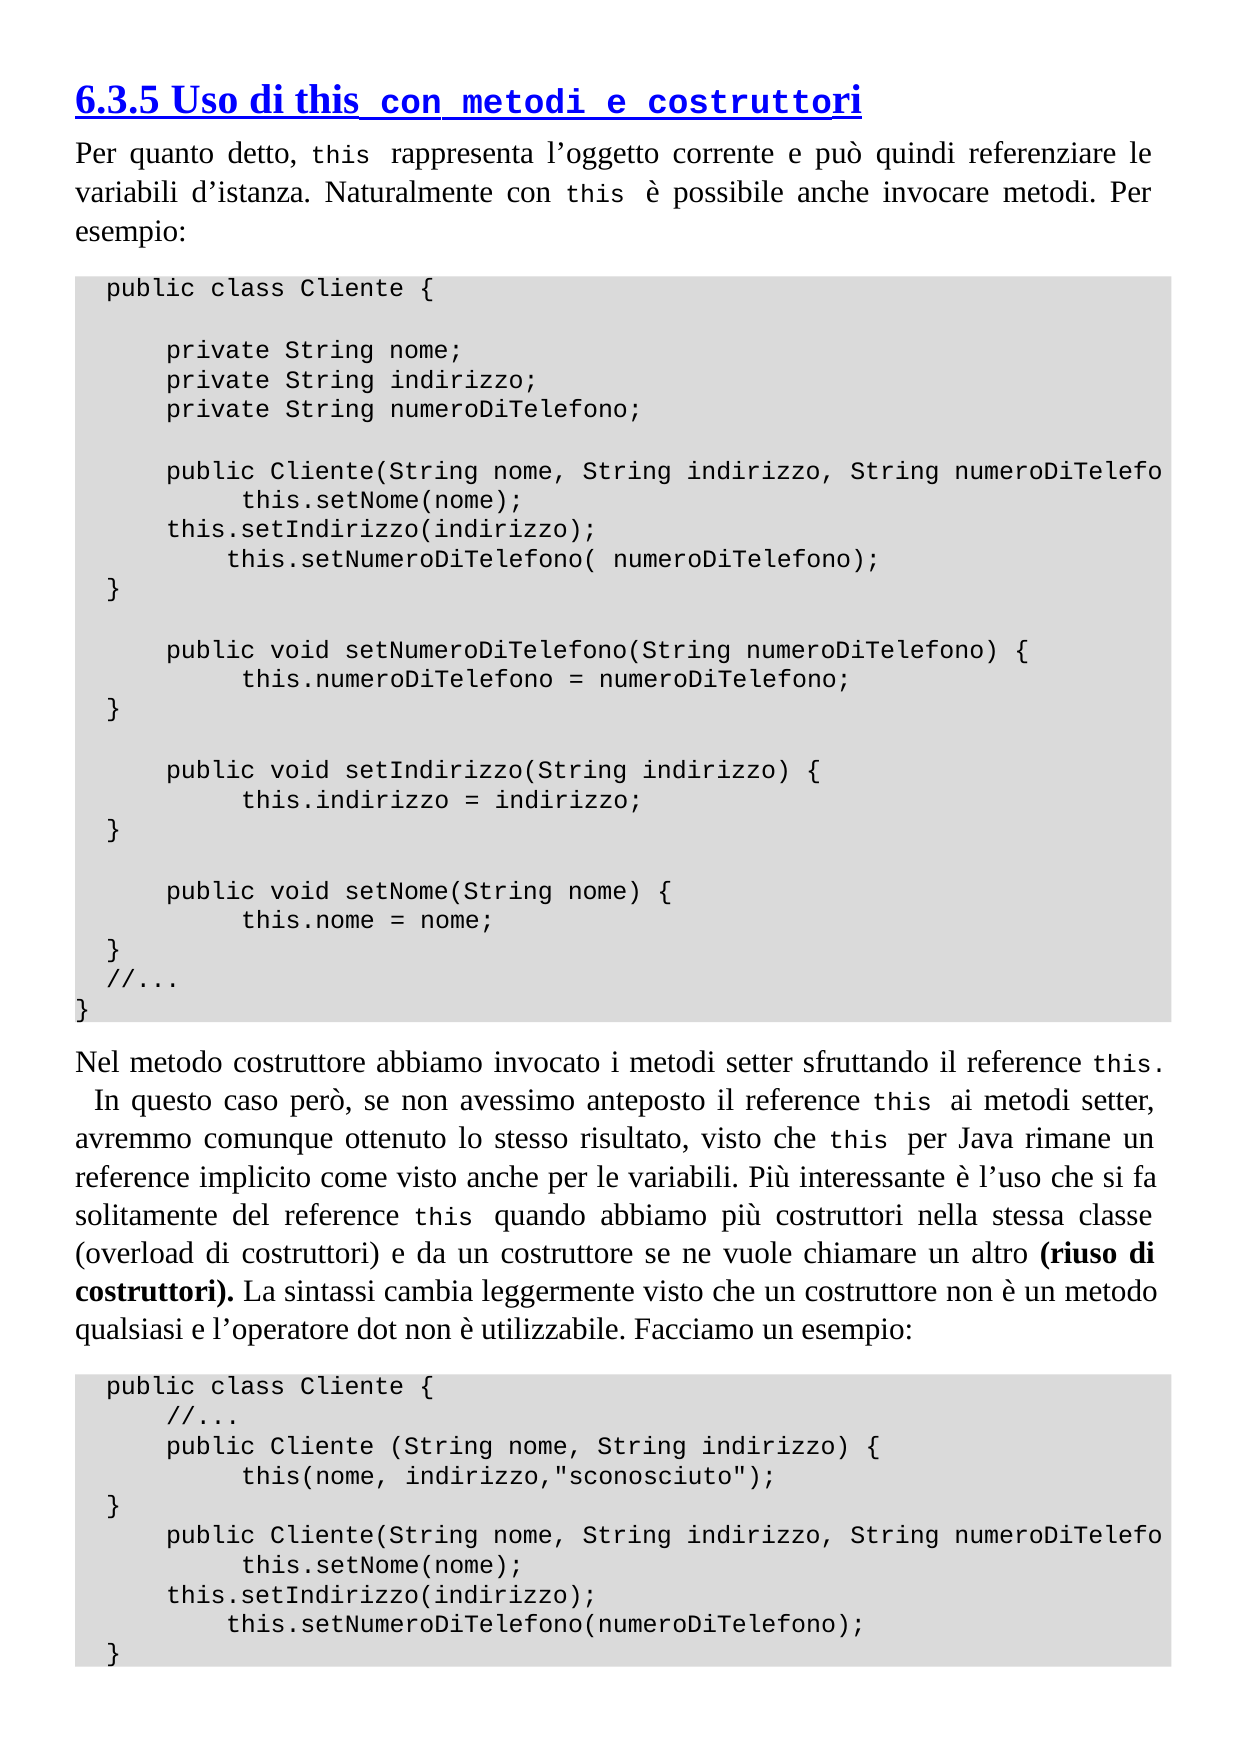

6.3.5 Uso di this con metodi e costruttori
Per quanto detto, this rappresenta l’oggetto corrente e può quindi referenziare le  variabili d’istanza. Naturalmente con this è possibile anche invocare metodi. Per  esempio:
public class Cliente {

private String nome;  private String indirizzo;
private String numeroDiTelefono;

public Cliente(String nome, String indirizzo, String numeroDiTelefo  this.setNome(nome);
this.setIndirizzo(indirizzo);  this.setNumeroDiTelefono( numeroDiTelefono);
}

public void setNumeroDiTelefono(String numeroDiTelefono) {  this.numeroDiTelefono = numeroDiTelefono;
}

public void setIndirizzo(String indirizzo) {  this.indirizzo = indirizzo;
}

public void setNome(String nome) {  this.nome = nome;
}
//...
}
Nel metodo costruttore abbiamo invocato i metodi setter sfruttando il reference this.  In questo caso però, se non avessimo anteposto il reference this ai metodi setter,  avremmo comunque ottenuto lo stesso risultato, visto che this per Java rimane un  reference implicito come visto anche per le variabili. Più interessante è l’uso che si fa  solitamente del reference this quando abbiamo più costruttori nella stessa classe  (overload di costruttori) e da un costruttore se ne vuole chiamare un altro (riuso di  costruttori). La sintassi cambia leggermente visto che un costruttore non è un metodo  qualsiasi e l’operatore dot non è utilizzabile. Facciamo un esempio:
public class Cliente {
//...
public Cliente (String nome, String indirizzo) {  this(nome, indirizzo,"sconosciuto");
}
public Cliente(String nome, String indirizzo, String numeroDiTelefo  this.setNome(nome);
this.setIndirizzo(indirizzo);  this.setNumeroDiTelefono(numeroDiTelefono);
}